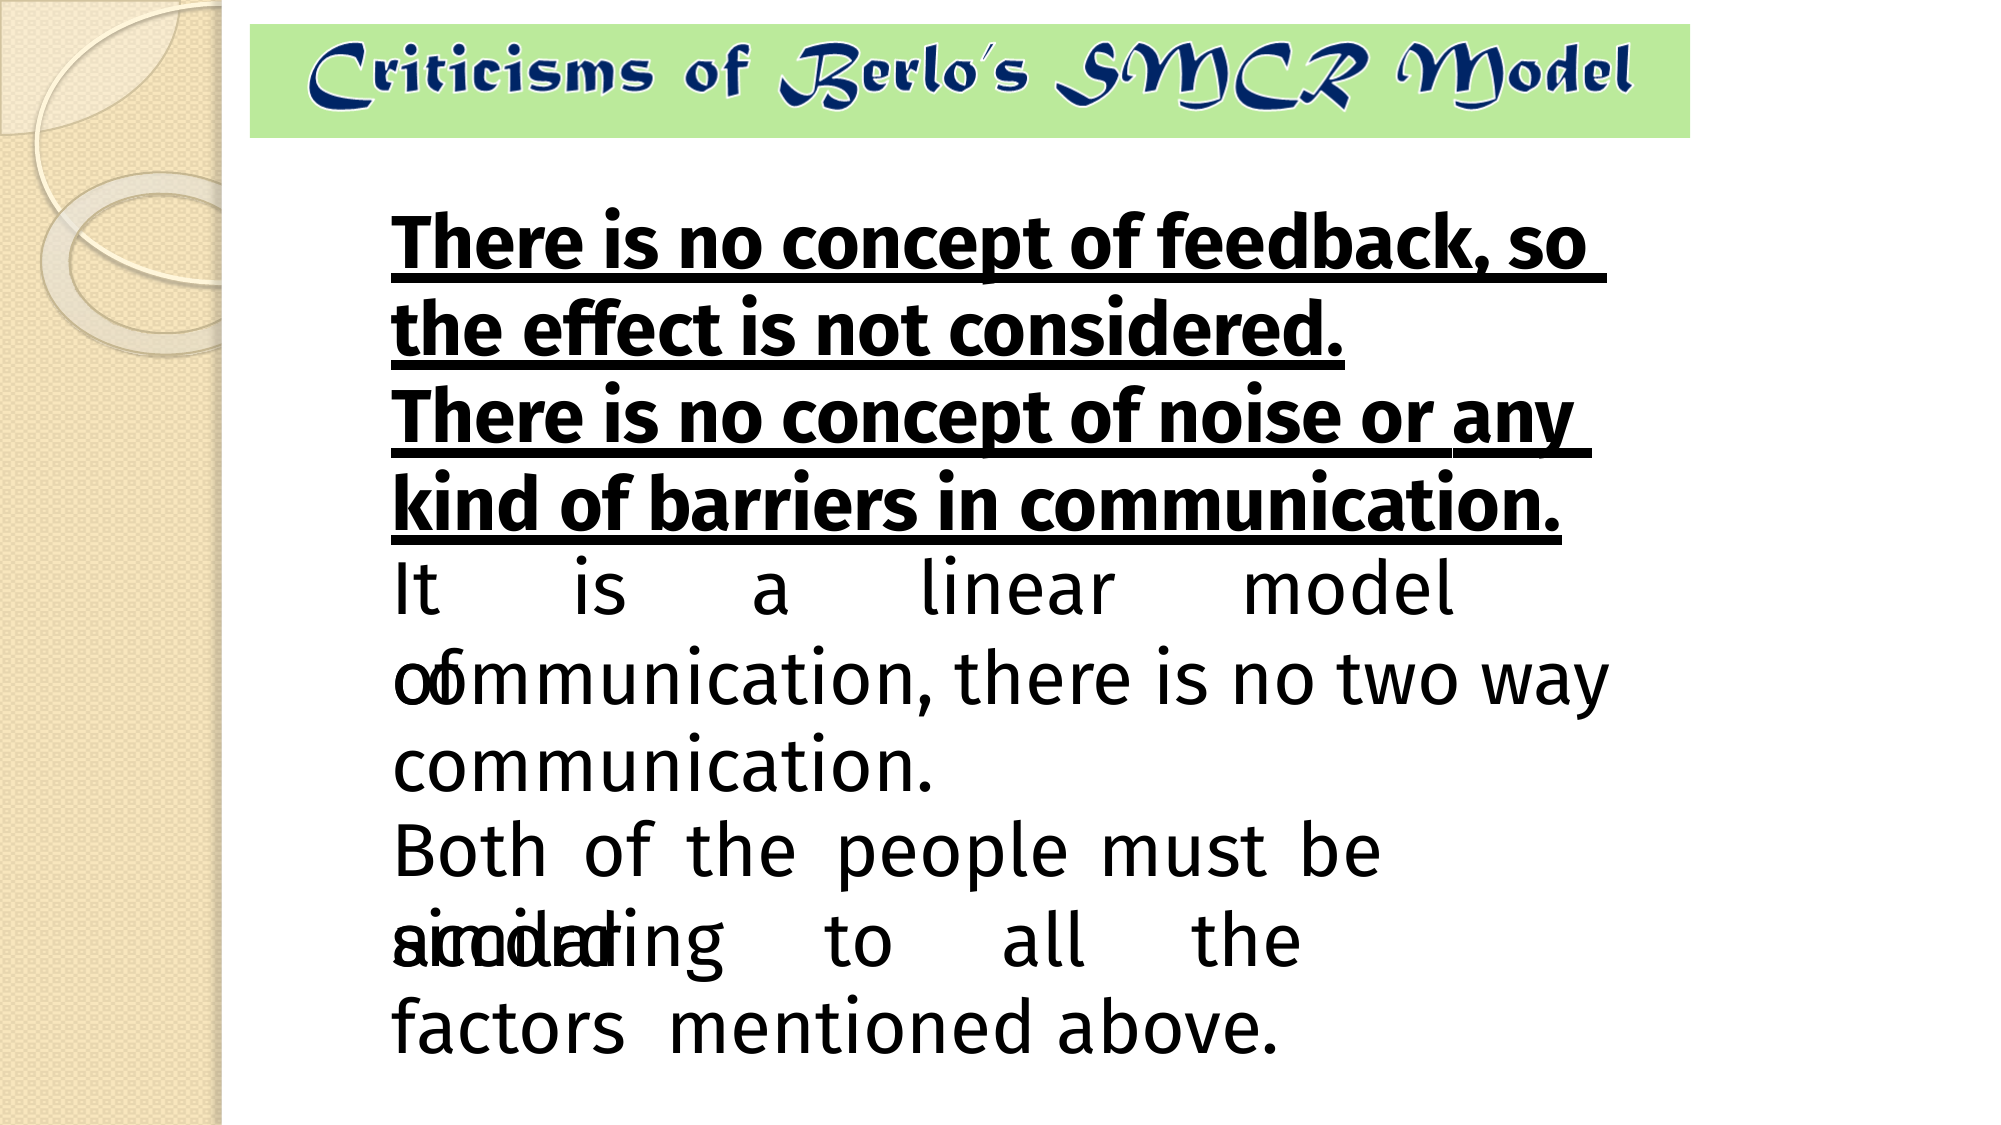

# There is no concept of feedback, so  the effect is not considered.
There is no concept of noise or any  kind of barriers in communication.
It	is	a	linear	model	of
communication, there is no two way  communication.
Both	of	the	people	must	be	similar
according	to	all	the	factors  mentioned above.